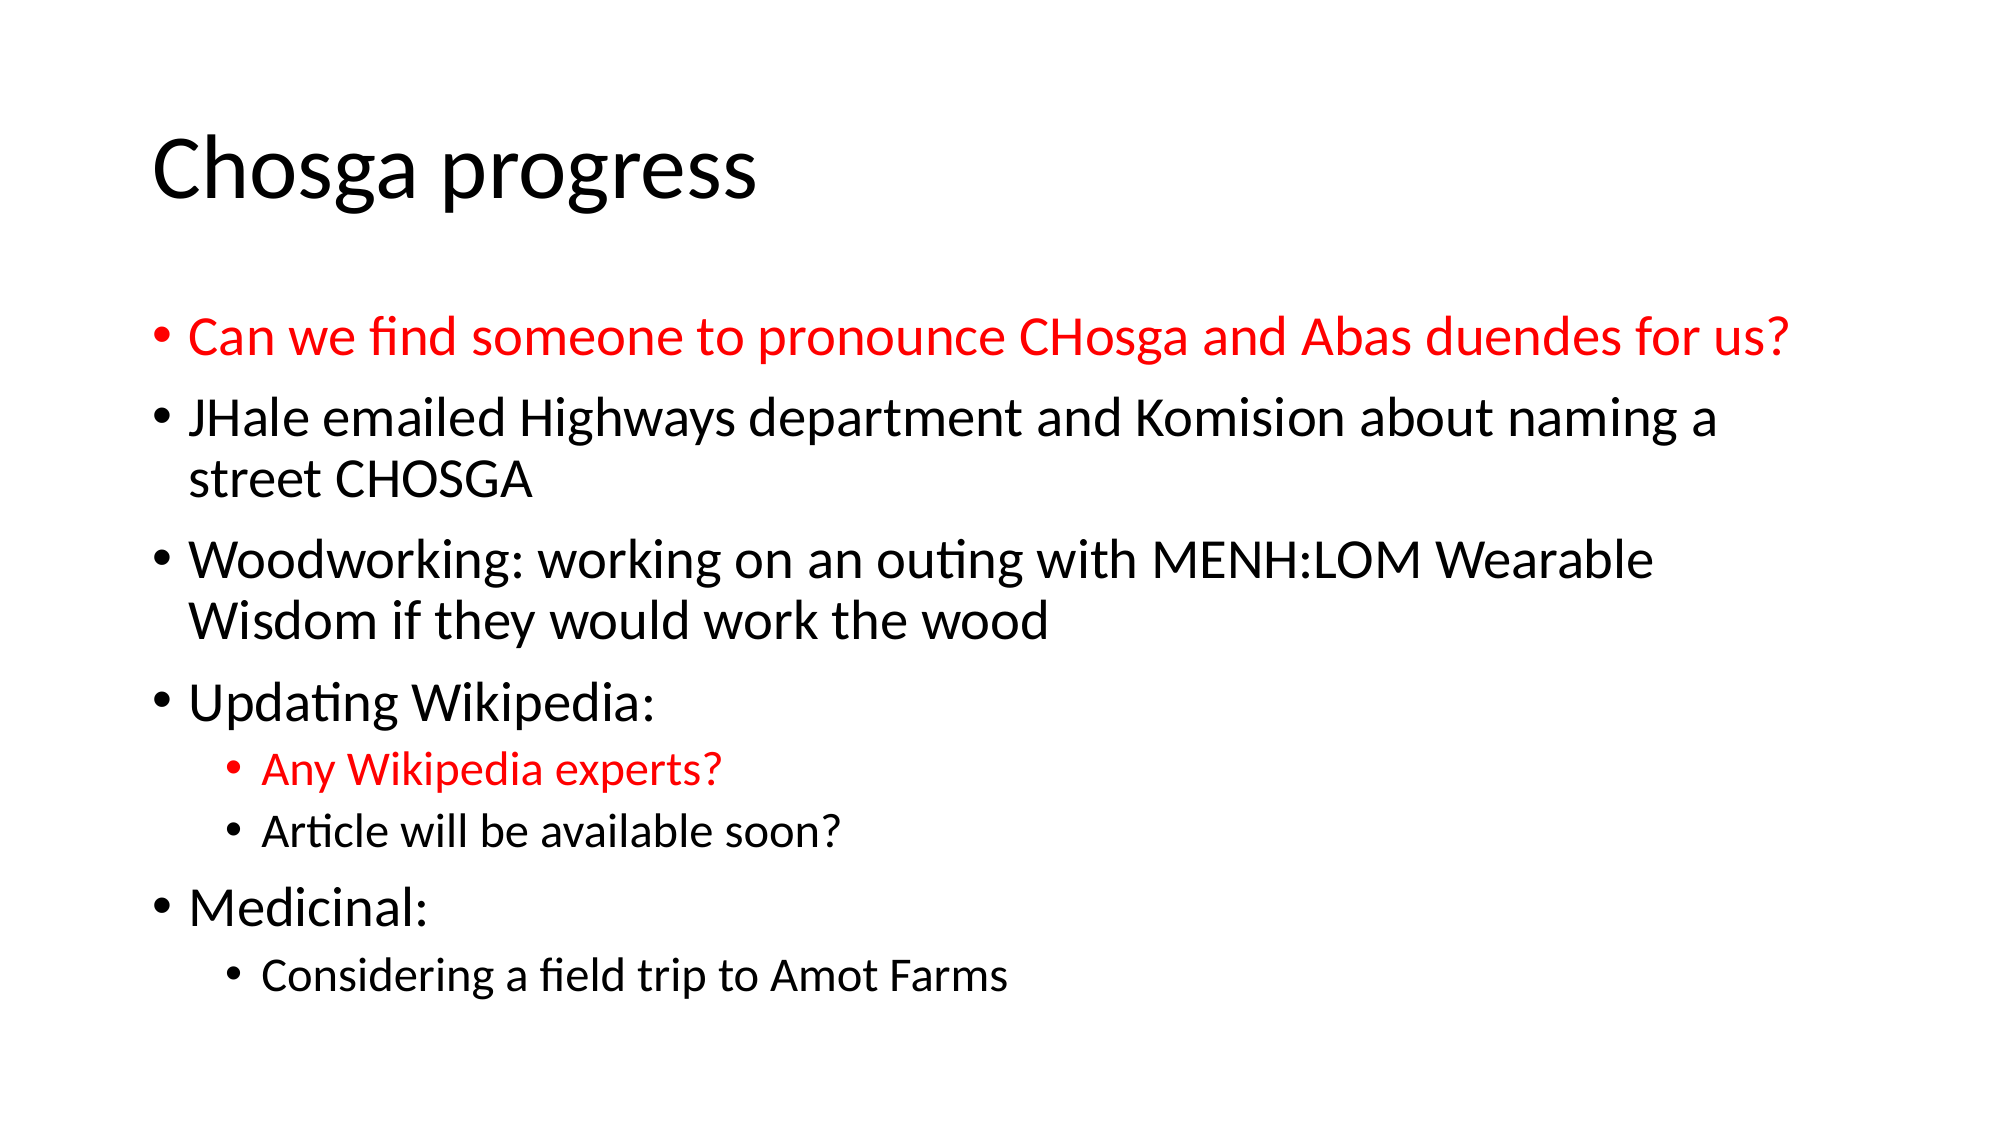

# Chosga progress
Can we find someone to pronounce CHosga and Abas duendes for us?
JHale emailed Highways department and Komision about naming a street CHOSGA
Woodworking: working on an outing with MENH:LOM Wearable Wisdom if they would work the wood
Updating Wikipedia:
Any Wikipedia experts?
Article will be available soon?
Medicinal:
Considering a field trip to Amot Farms